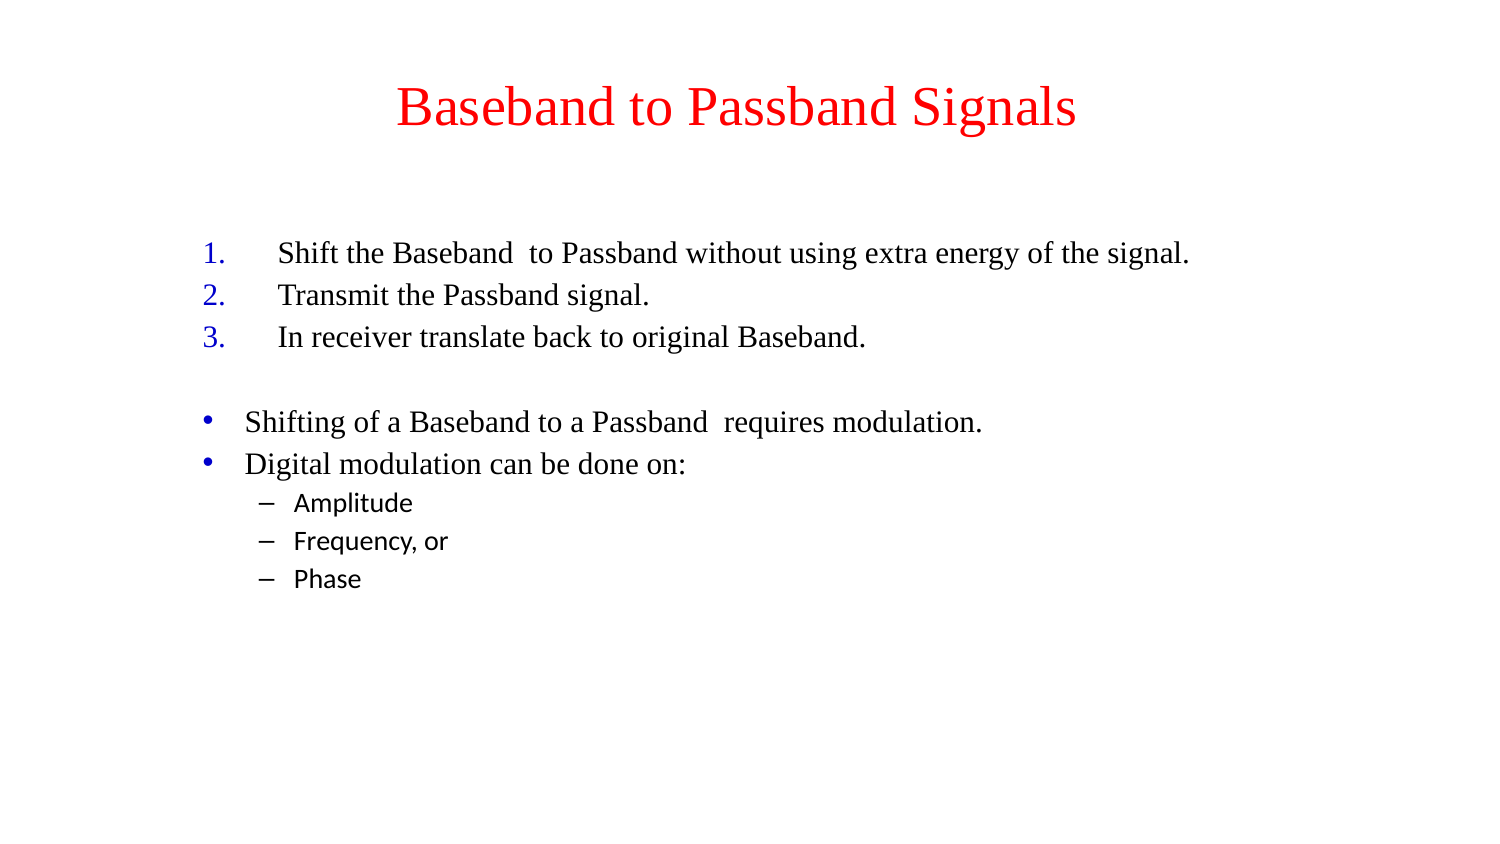

# Baseband to Passband Signals
Shift the Baseband  to Passband without using extra energy of the signal.
Transmit the Passband signal.
In receiver translate back to original Baseband.

Shifting of a Baseband to a Passband  requires modulation.
Digital modulation can be done on:
Amplitude
Frequency, or
Phase